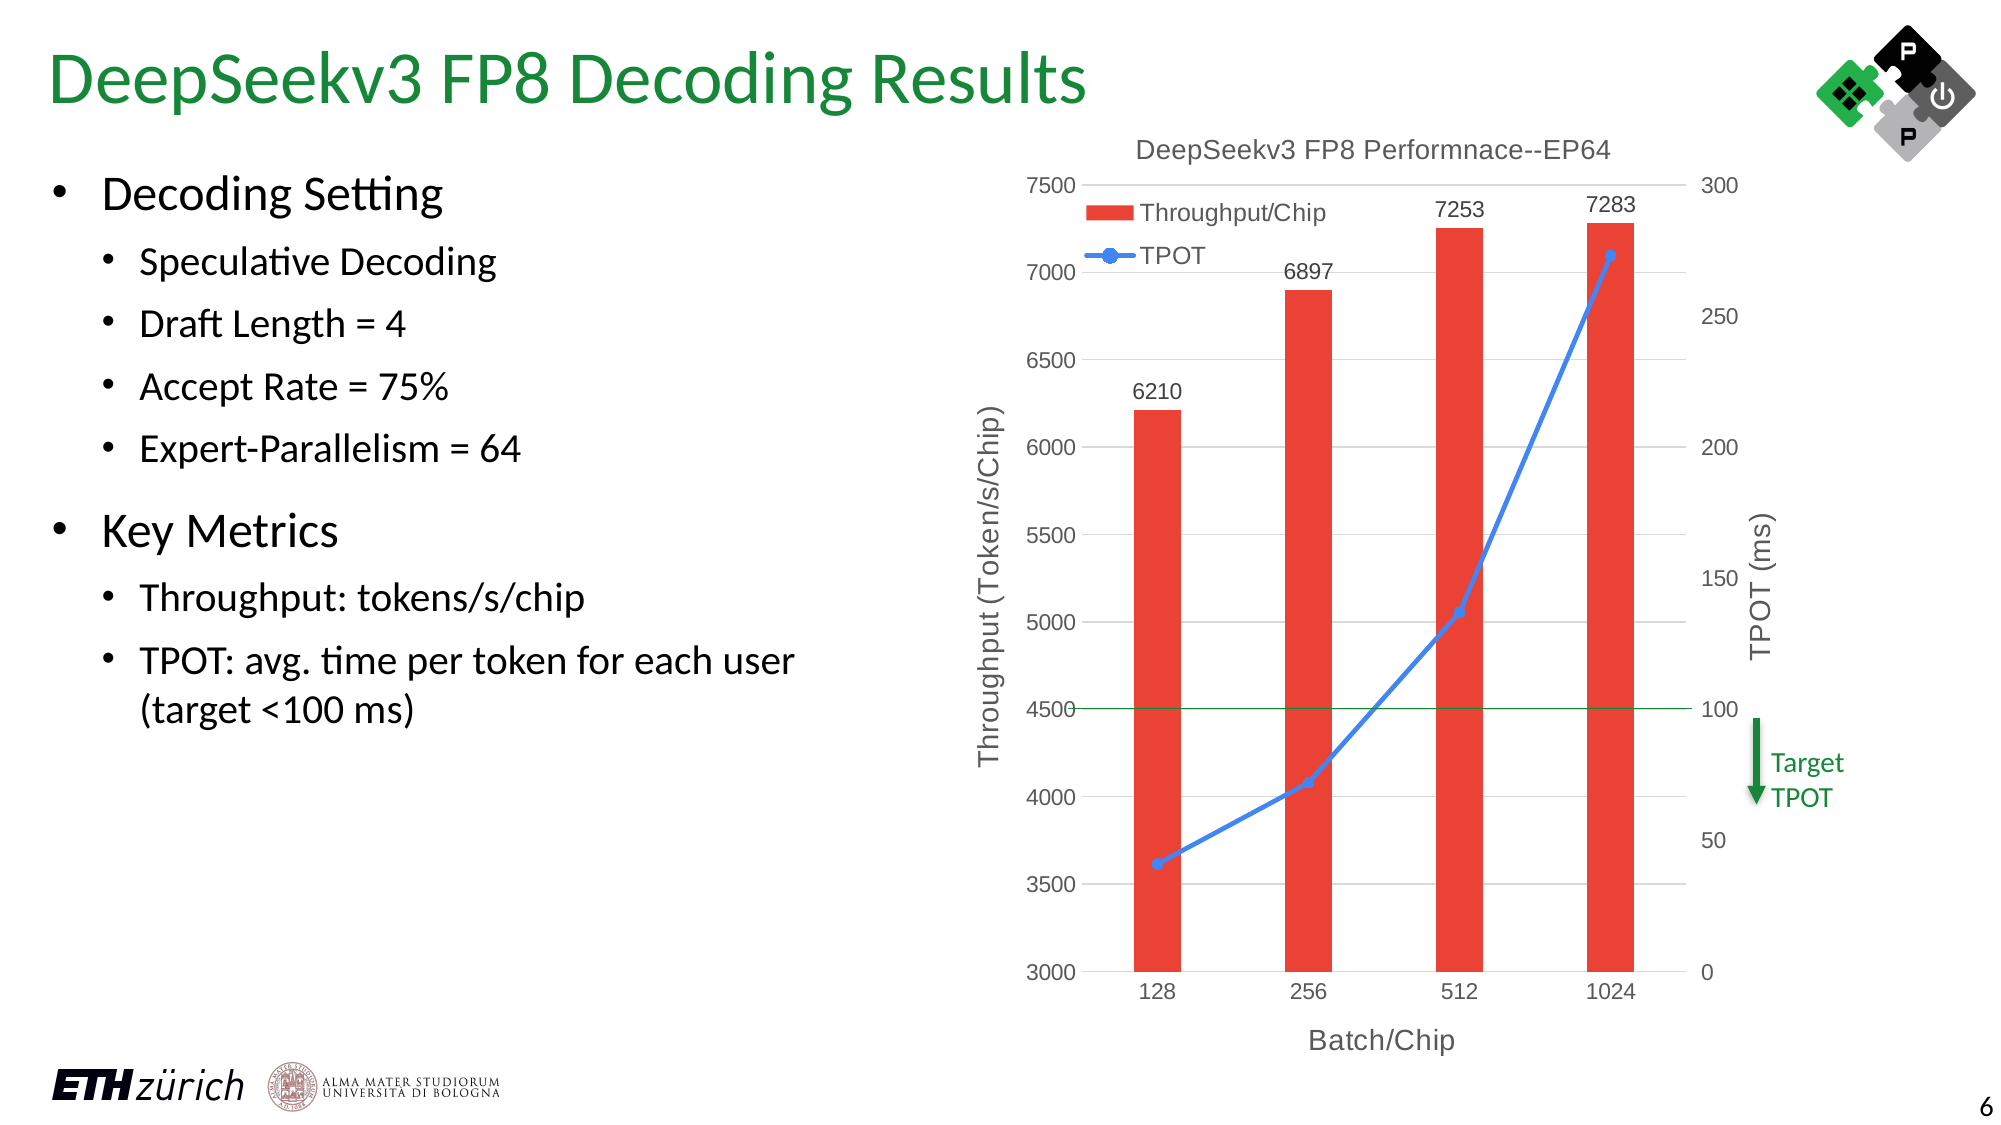

DeepSeekv3 FP8 Decoding Results

### Chart: DeepSeekv3 FP8 Performnace--EP64

| Category | Throughput/Chip | TPOT |
|---|---|---|
| 128 | 6210.0 | 41.0 |
| 256 | 6897.0 | 72.0 |
| 512 | 7253.0 | 137.0 |
| 1024 | 7283.0 | 273.0 |
Decoding Setting
Speculative Decoding
Draft Length = 4
Accept Rate = 75%
Expert-Parallelism = 64
Key Metrics
Throughput: tokens/s/chip
TPOT: avg. time per token for each user (target <100 ms)

Target TPOT
6